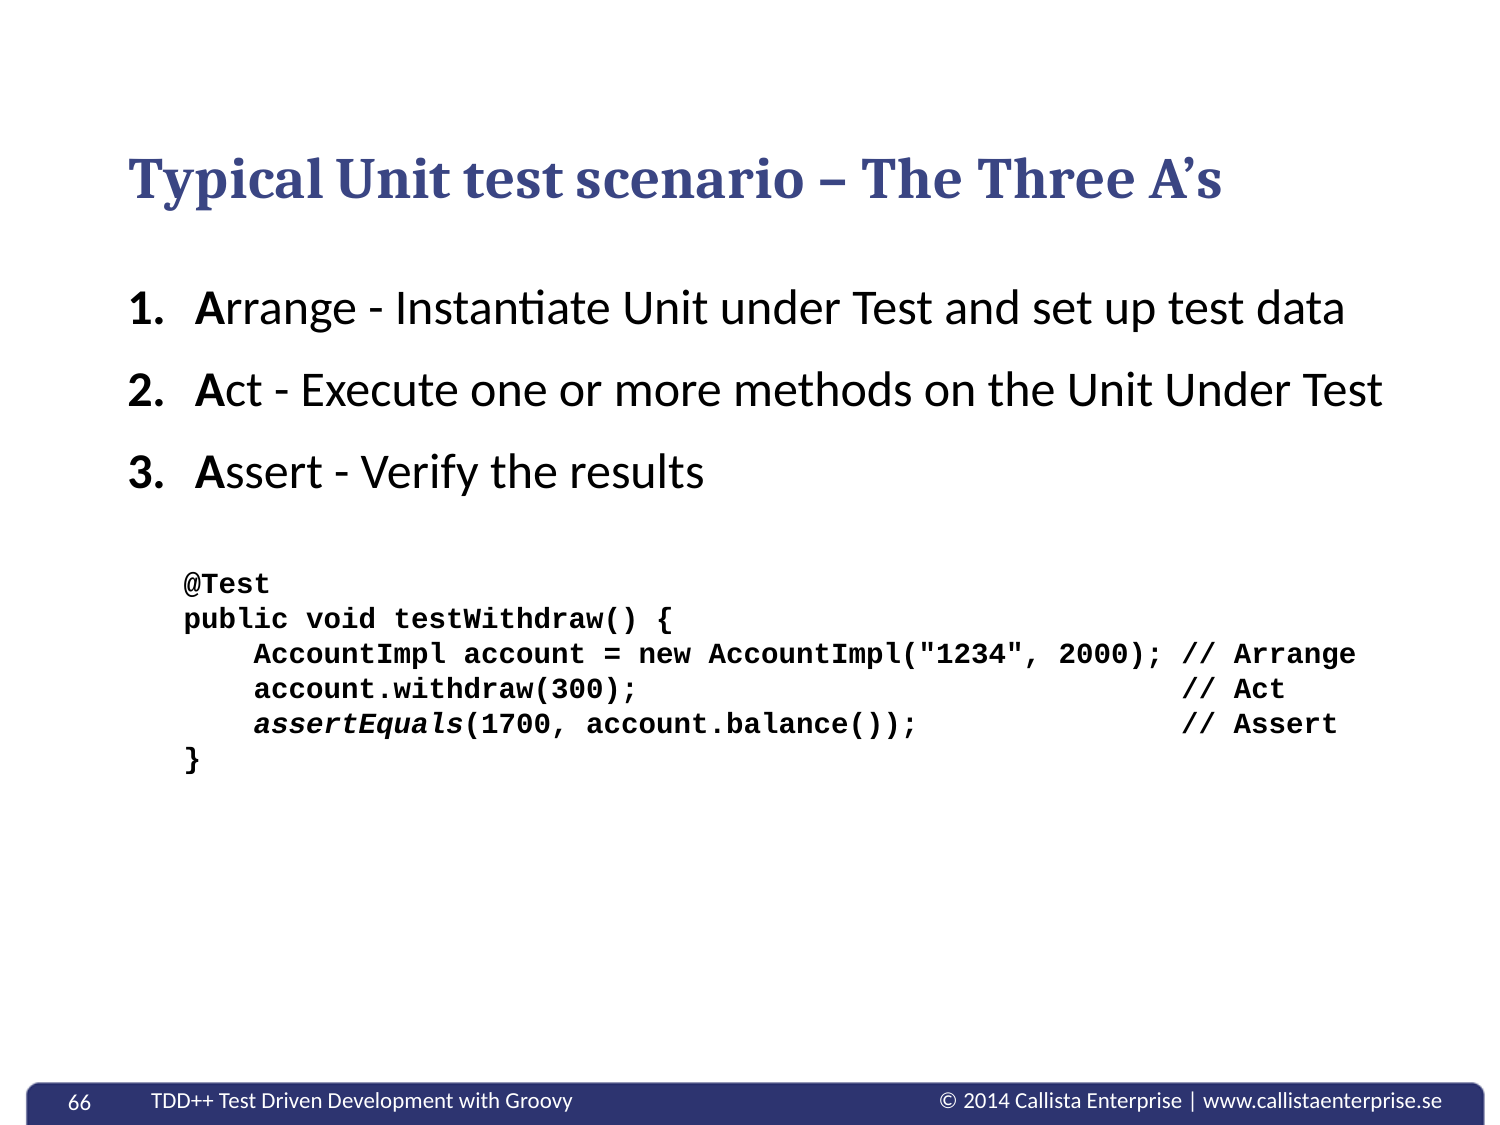

# Typical Unit test scenario – The Three A’s
 Arrange - Instantiate Unit under Test and set up test data
 Act - Execute one or more methods on the Unit Under Test
 Assert - Verify the results
@Test
public void testWithdraw() {
    AccountImpl account = new AccountImpl("1234", 2000); // Arrange
    account.withdraw(300);                               // Act
    assertEquals(1700, account.balance());               // Assert
}